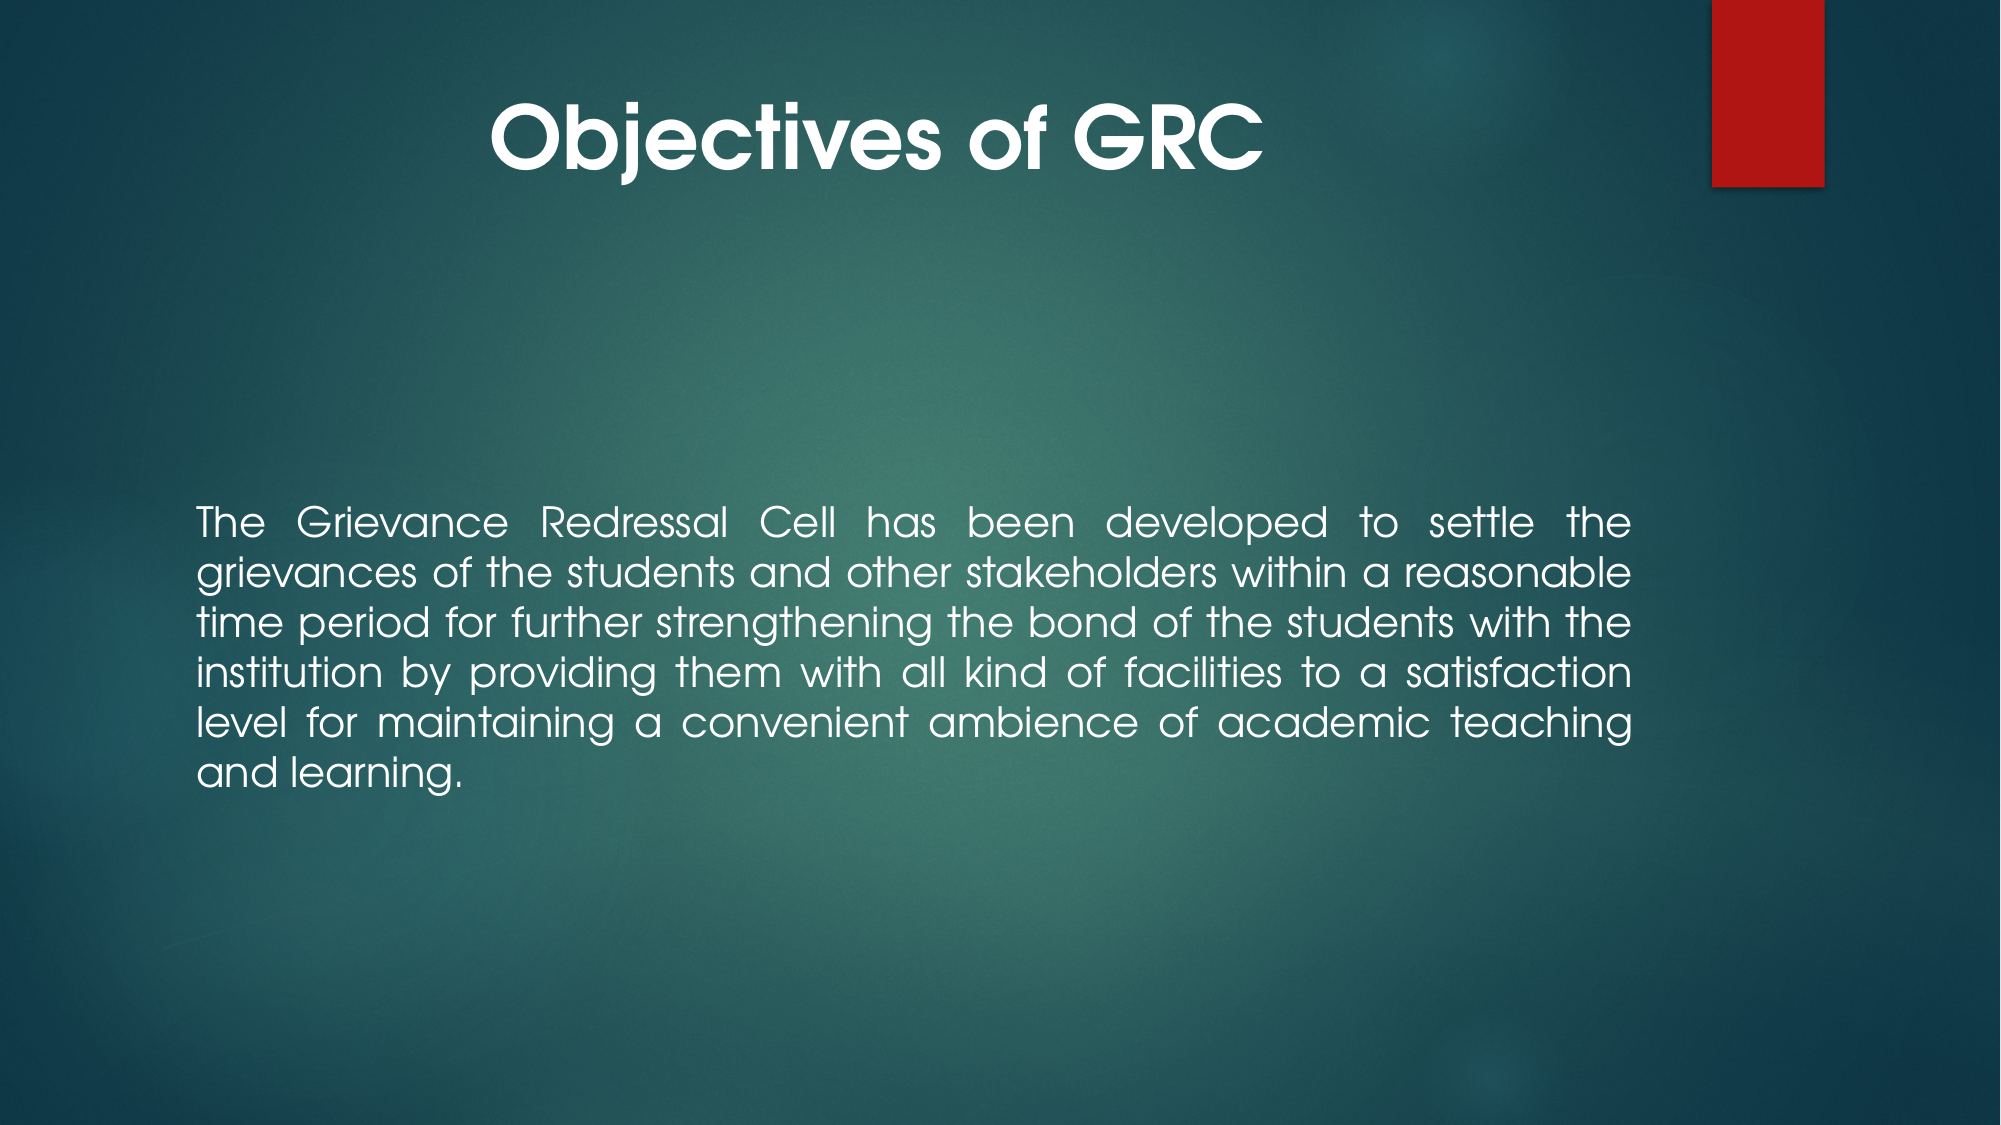

# Objectives of GRC
The Grievance Redressal Cell has been developed to settle the grievances of the students and other stakeholders within a reasonable time period for further strengthening the bond of the students with the institution by providing them with all kind of facilities to a satisfaction level for maintaining a convenient ambience of academic teaching and learning.